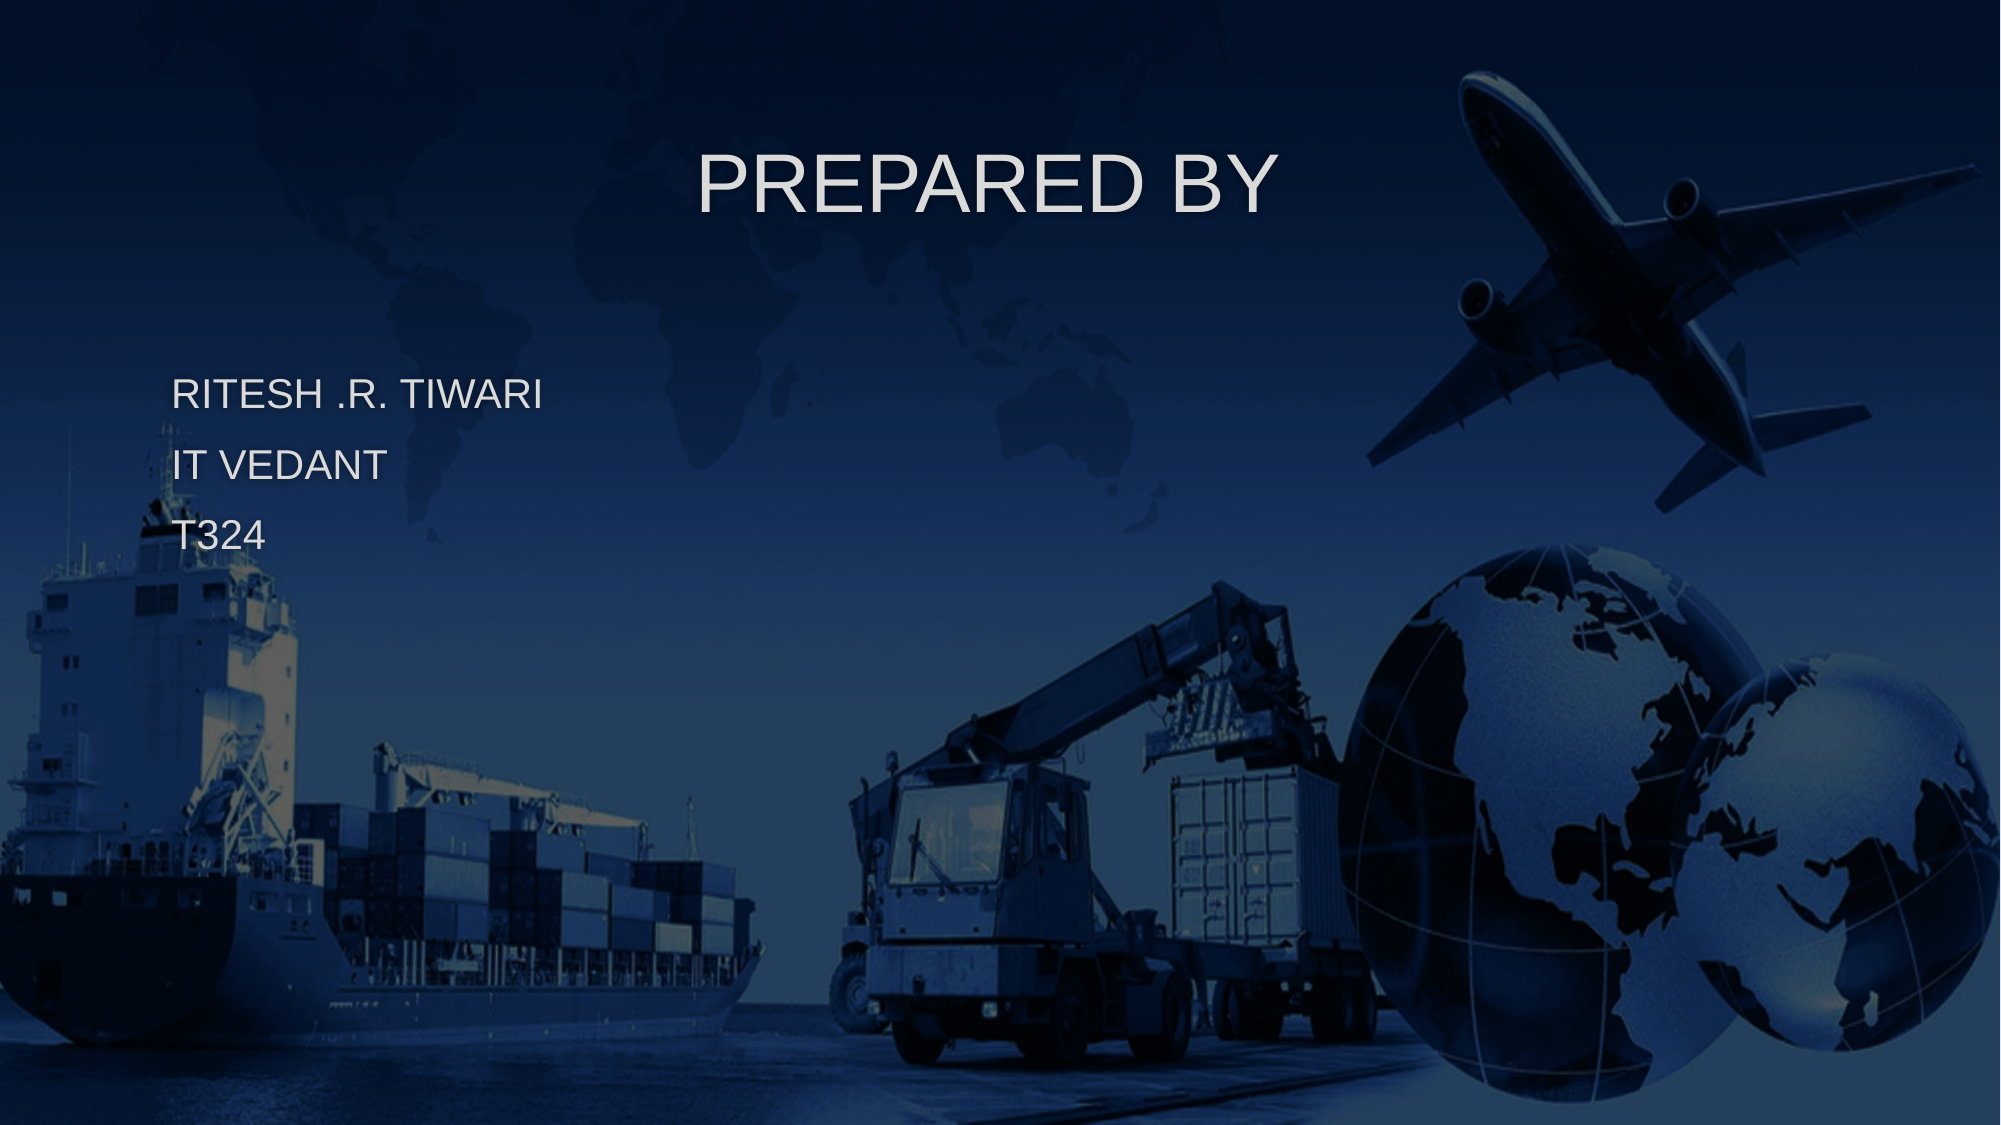

# PREPARED BY
RITESH .R. TIWARI
IT VEDANT
T324